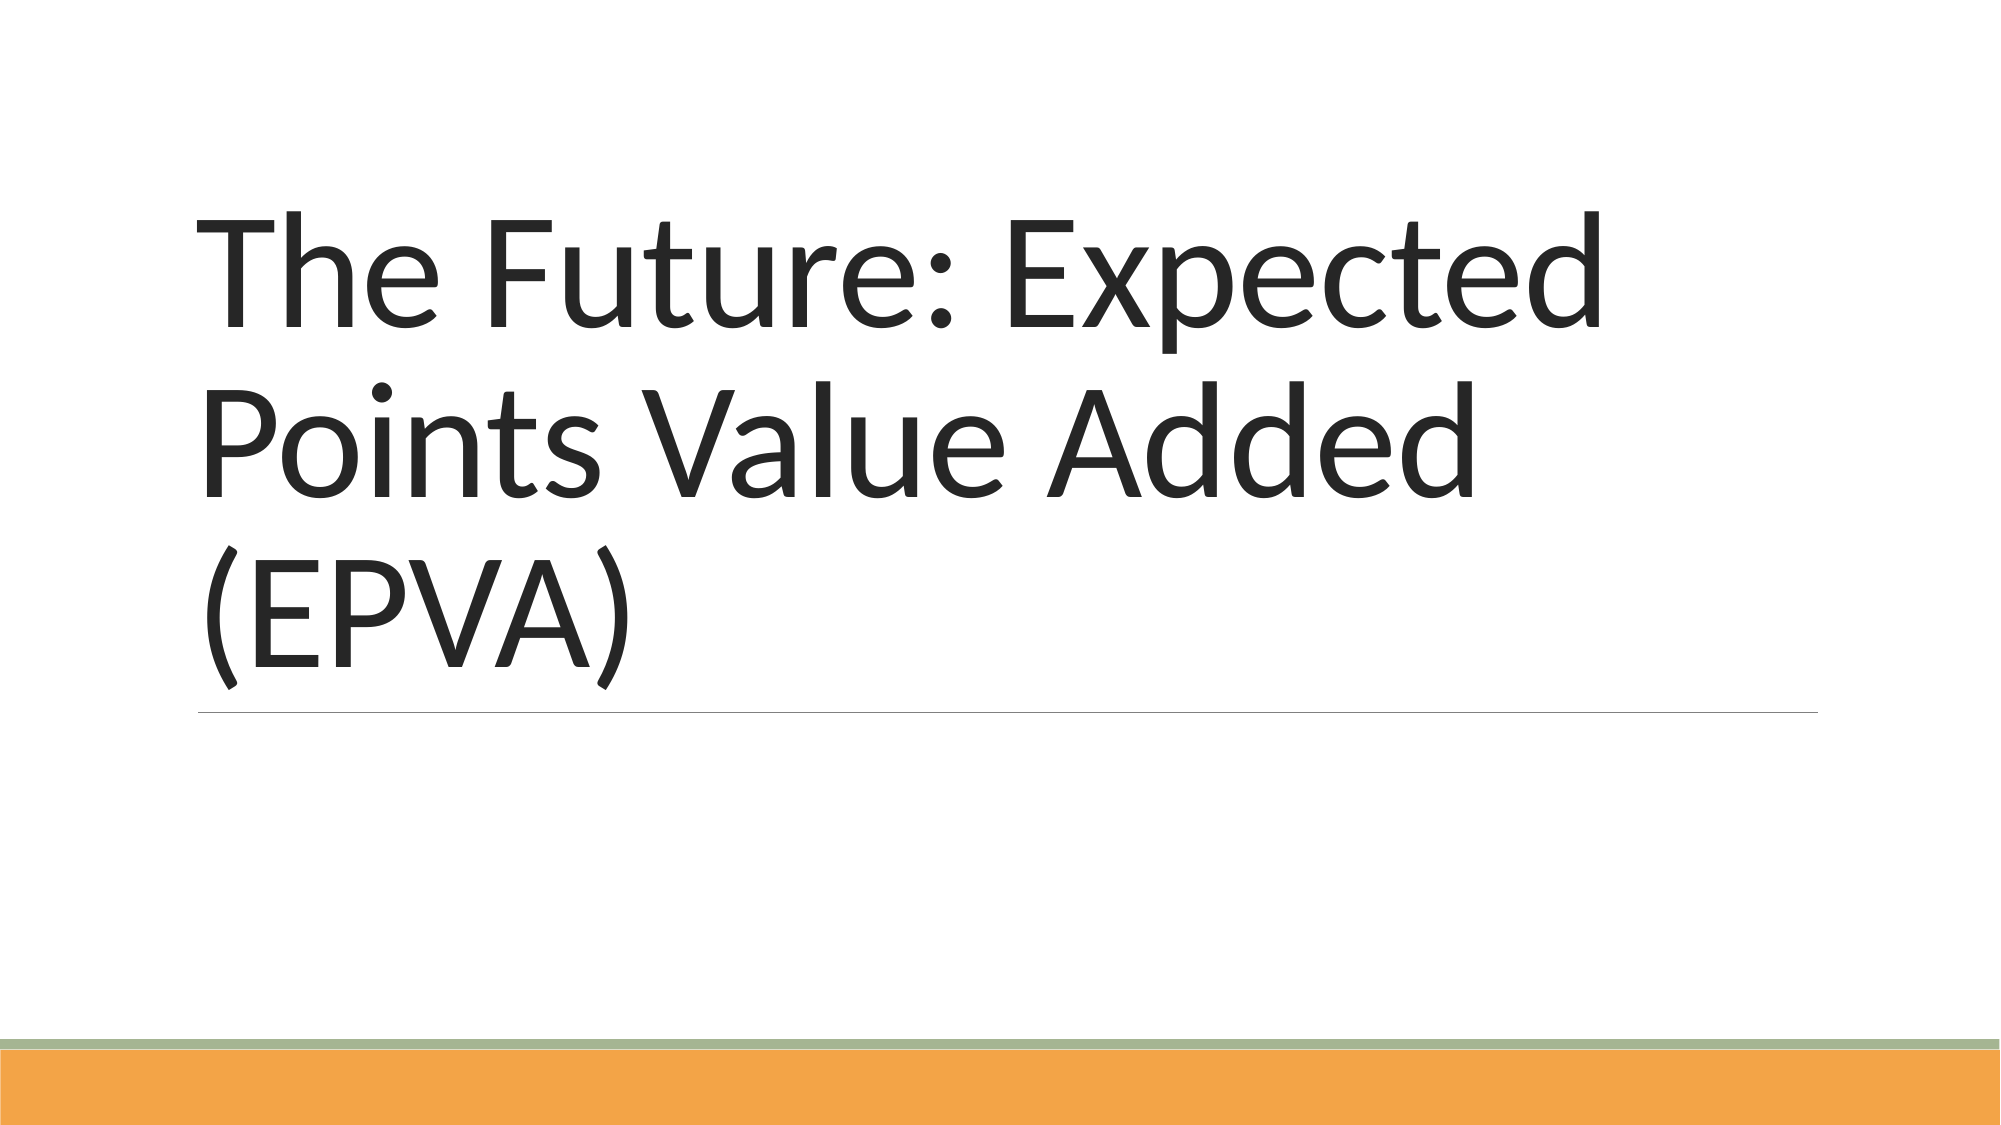

# The Future: Expected Points Value Added (EPVA)